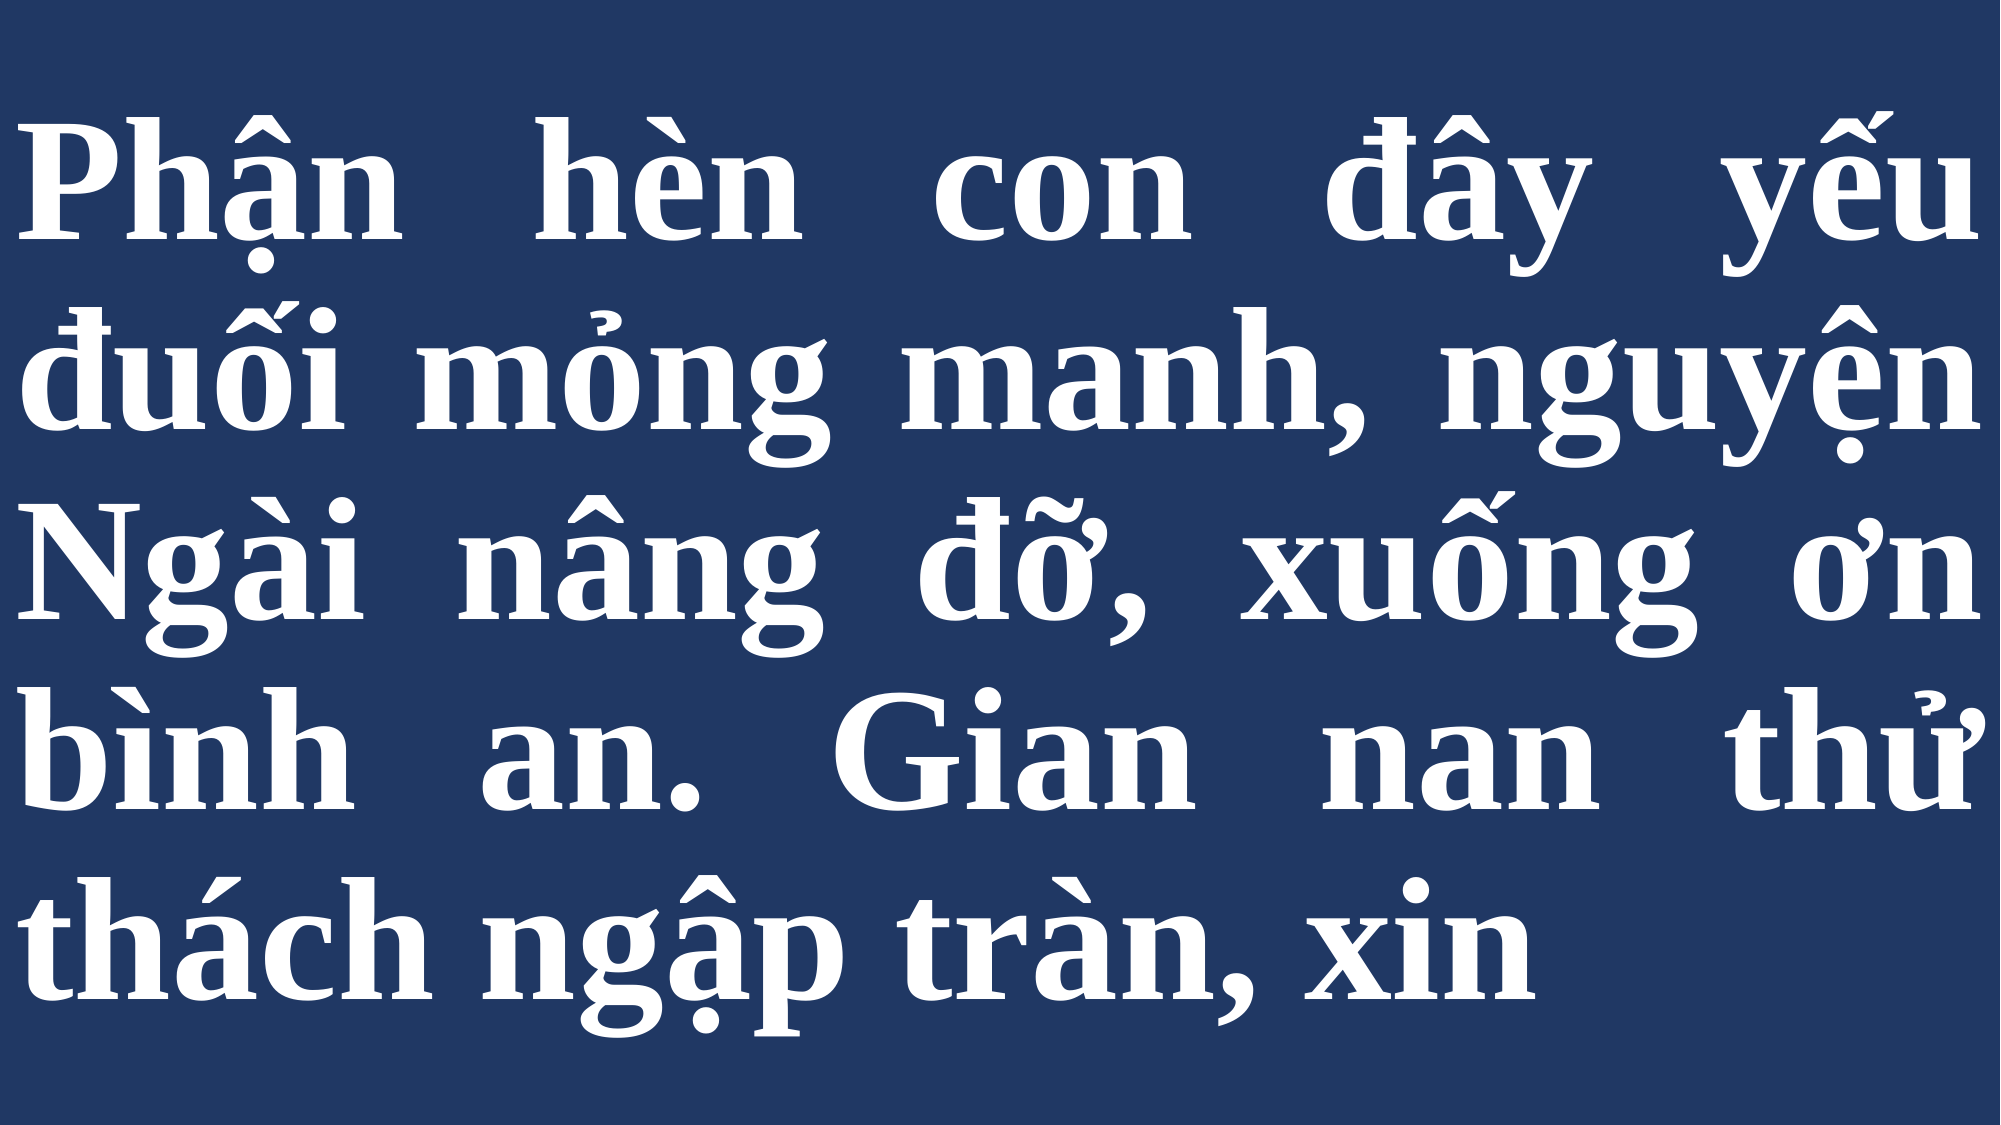

# Phận hèn con đây yếu đuối mỏng manh, nguyện Ngài nâng đỡ, xuống ơn bình an. Gian nan thử thách ngập tràn, xin